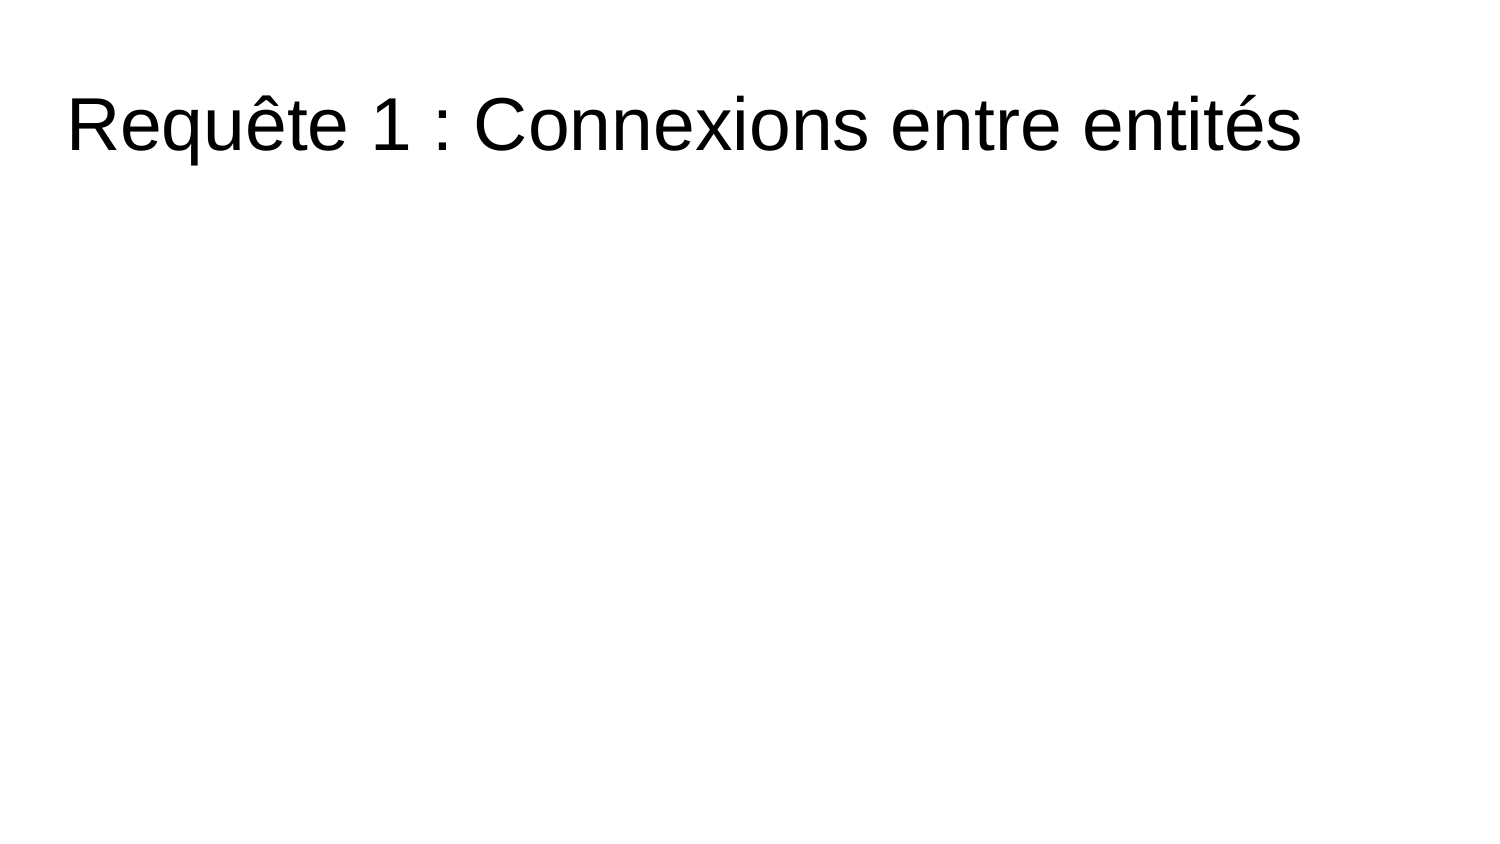

# Requête 1 : Connexions entre entités